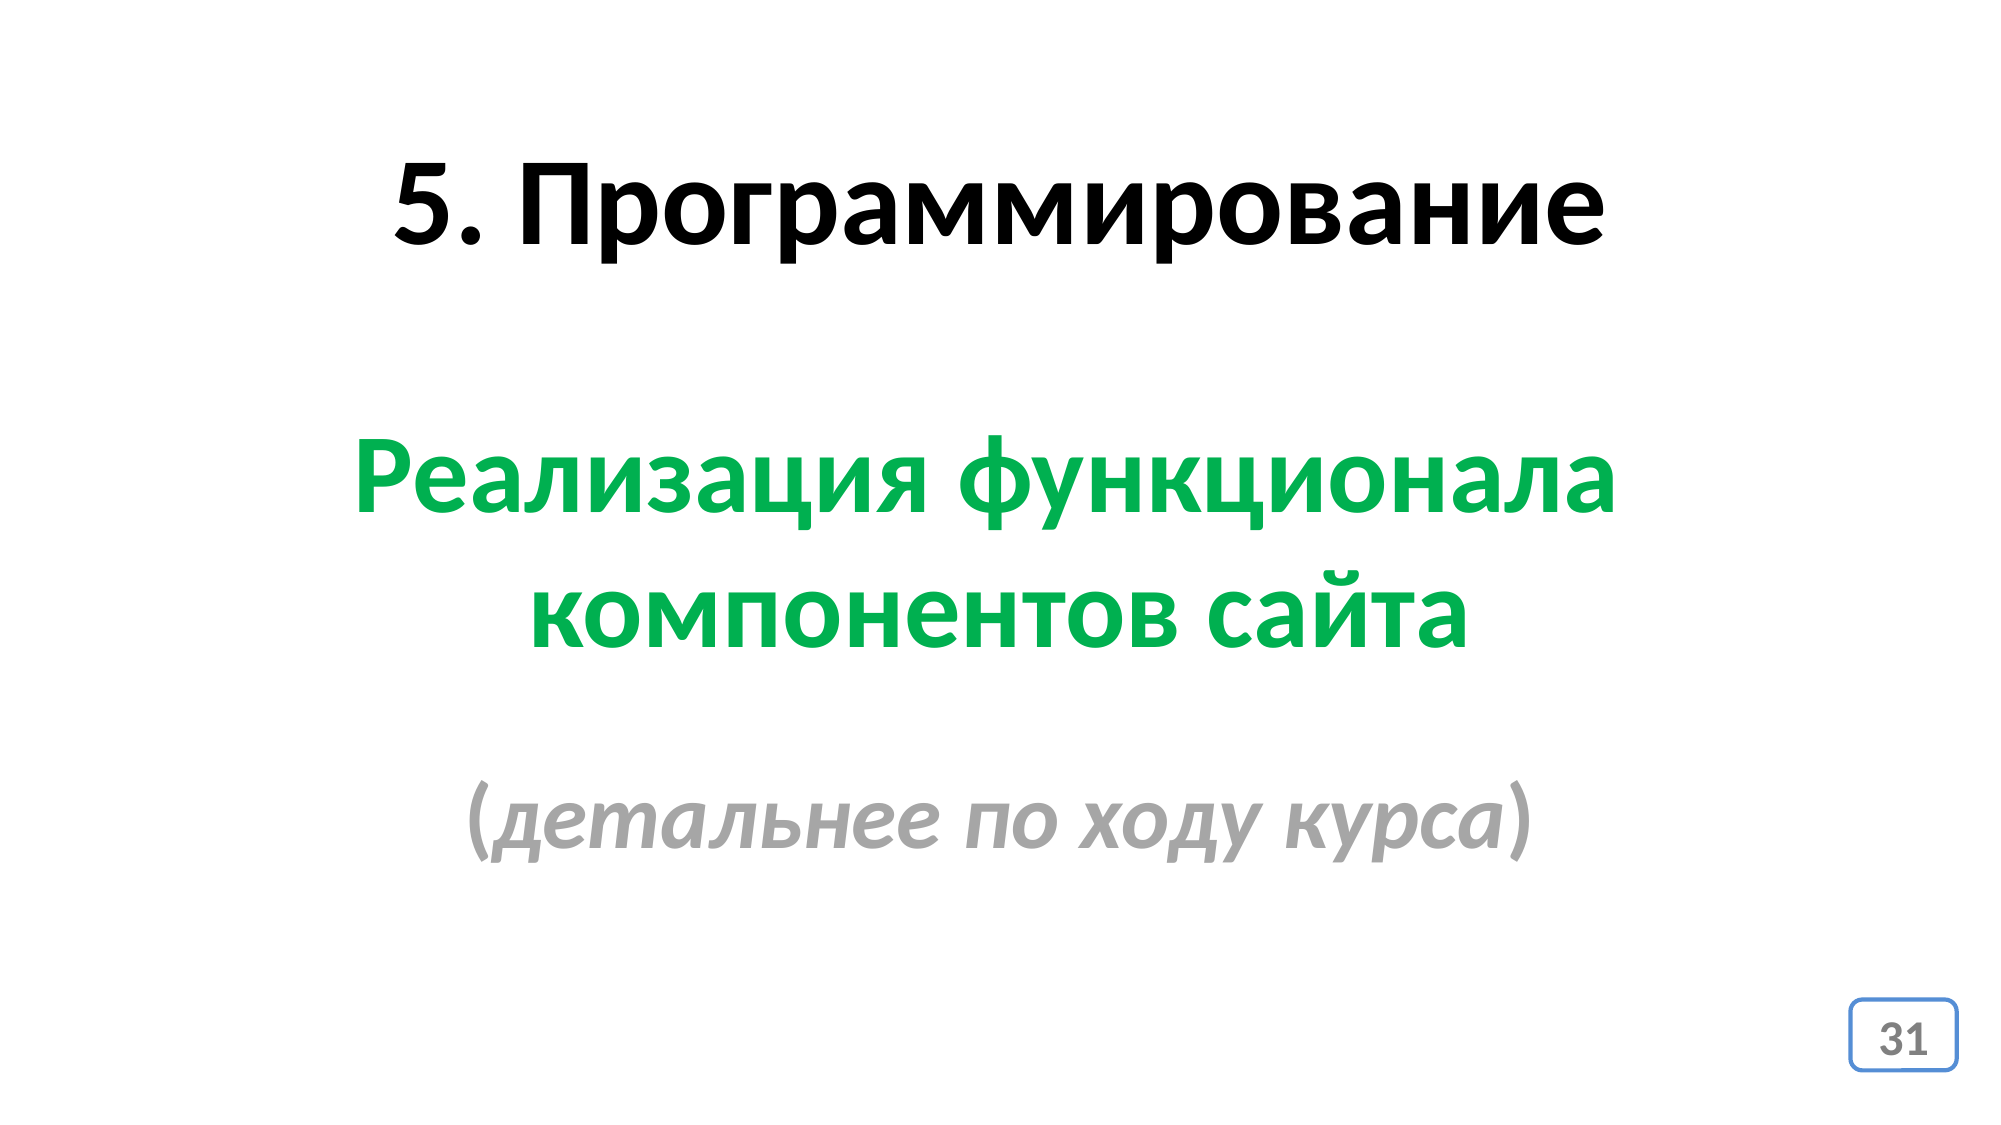

5. Программирование
Реализация функционала
компонентов сайта
(детальнее по ходу курса)
31